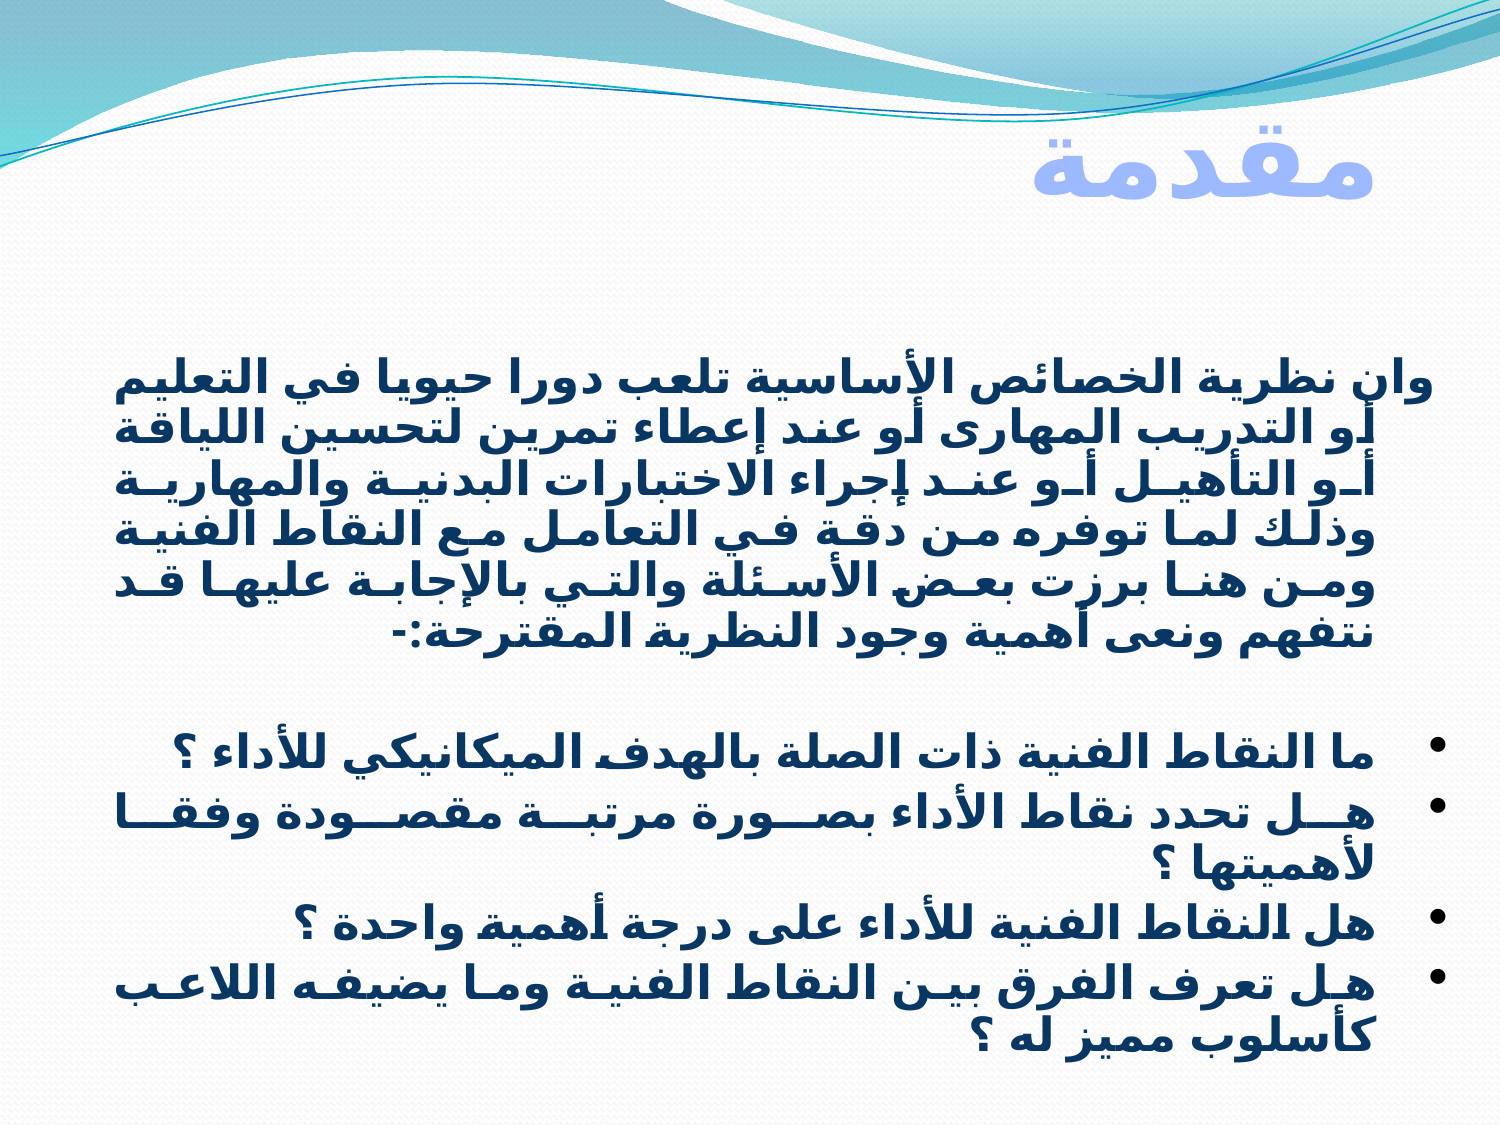

مقدمة
	وان نظرية الخصائص الأساسية تلعب دورا حيويا في التعليم أو التدريب المهارى أو عند إعطاء تمرين لتحسين اللياقة أو التأهيل أو عند إجراء الاختبارات البدنية والمهارية وذلك لما توفره من دقة في التعامل مع النقاط الفنية ومن هنا برزت بعض الأسئلة والتي بالإجابة عليها قد نتفهم ونعى أهمية وجود النظرية المقترحة:-

ما النقاط الفنية ذات الصلة بالهدف الميكانيكي للأداء ؟
هل تحدد نقاط الأداء بصورة مرتبة مقصودة وفقا لأهميتها ؟
هل النقاط الفنية للأداء على درجة أهمية واحدة ؟
هل تعرف الفرق بين النقاط الفنية وما يضيفه اللاعب كأسلوب مميز له ؟